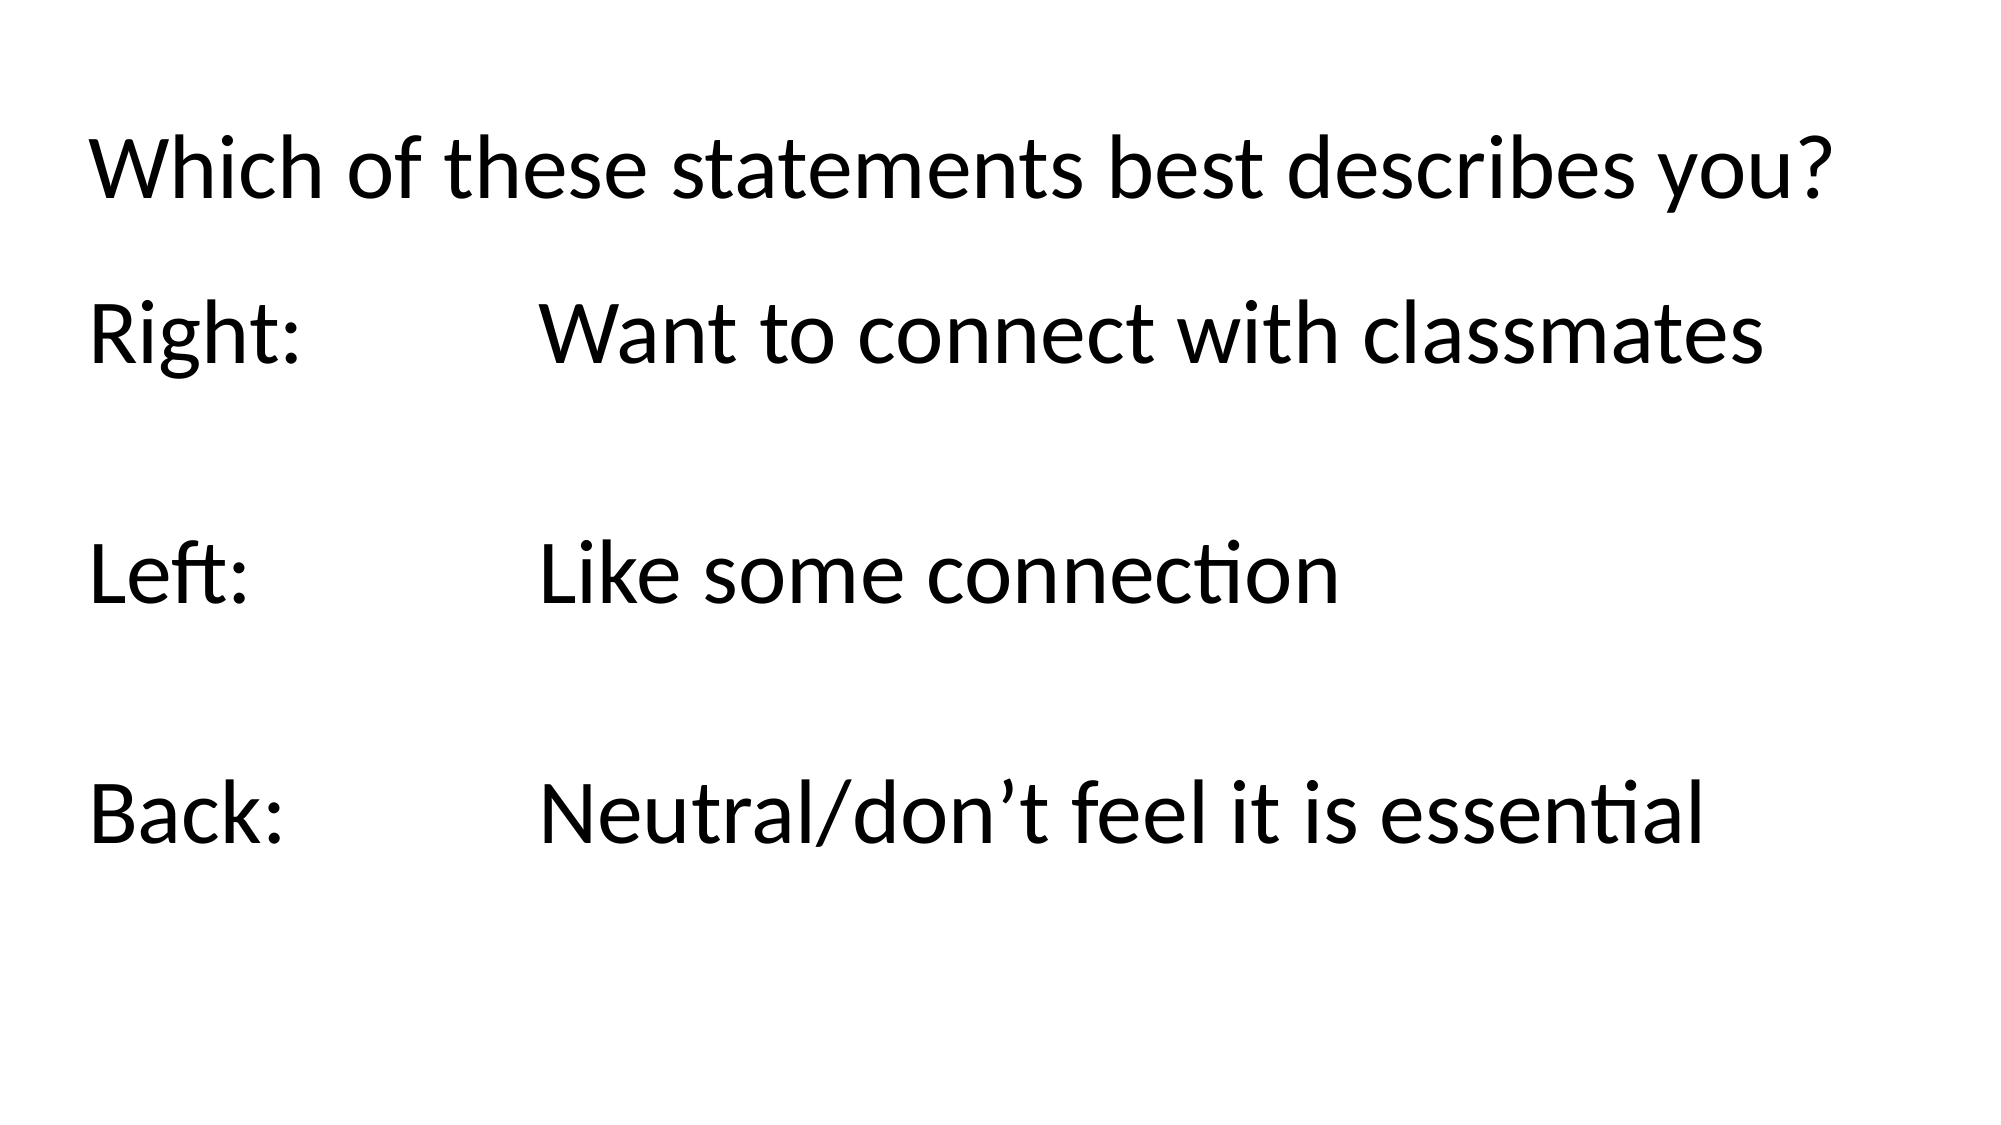

# Which of these statements best describes you?
Right:		Want to connect with classmates

Left:		Like some connection

Back:		Neutral/don’t feel it is essential